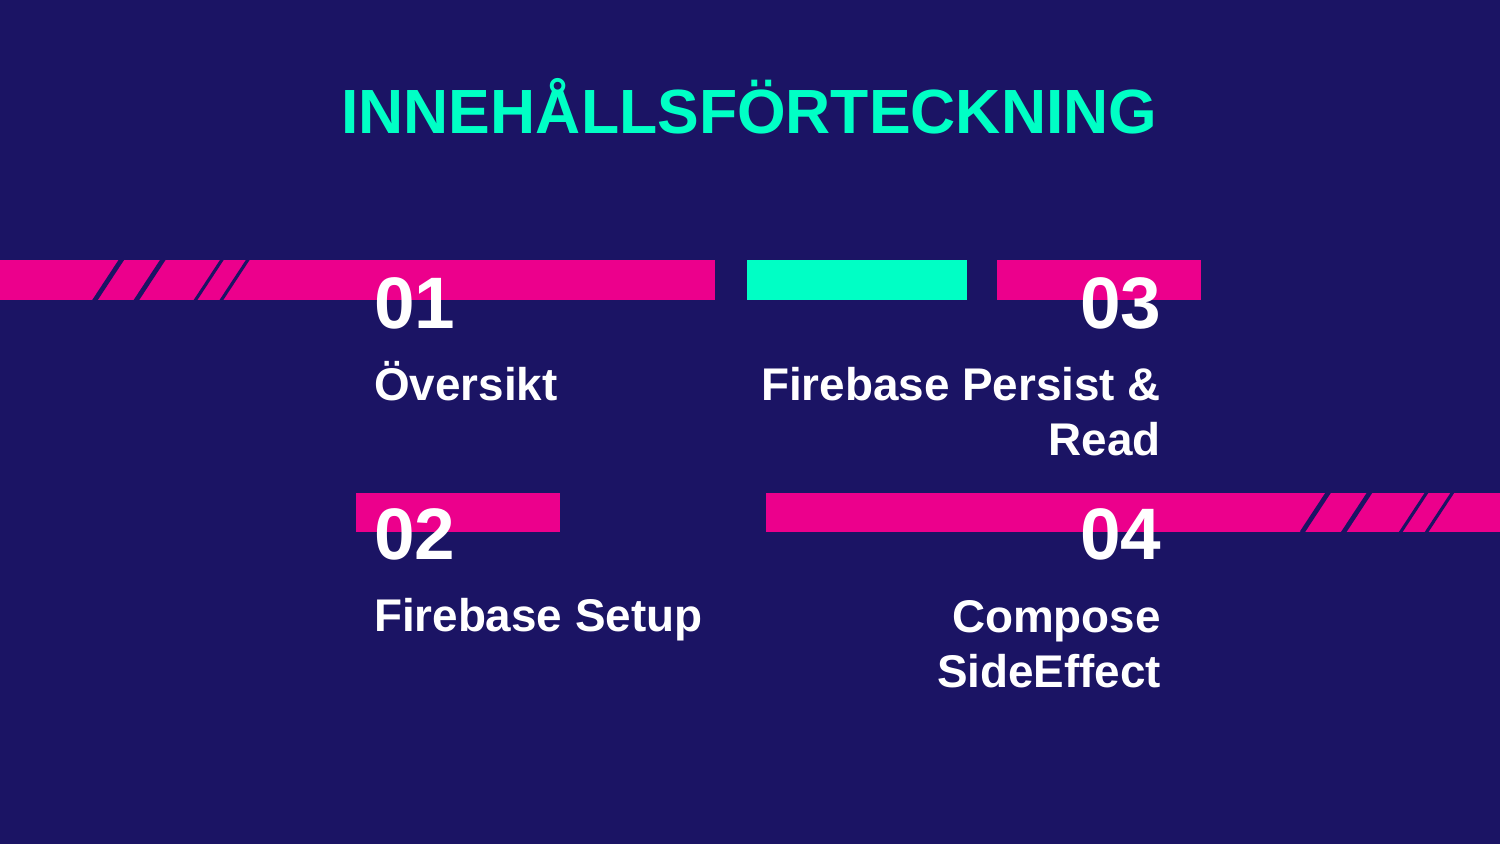

INNEHÅLLSFÖRTECKNING
# 01
03
Översikt
Firebase Persist & Read
02
04
Firebase Setup
Compose SideEffect